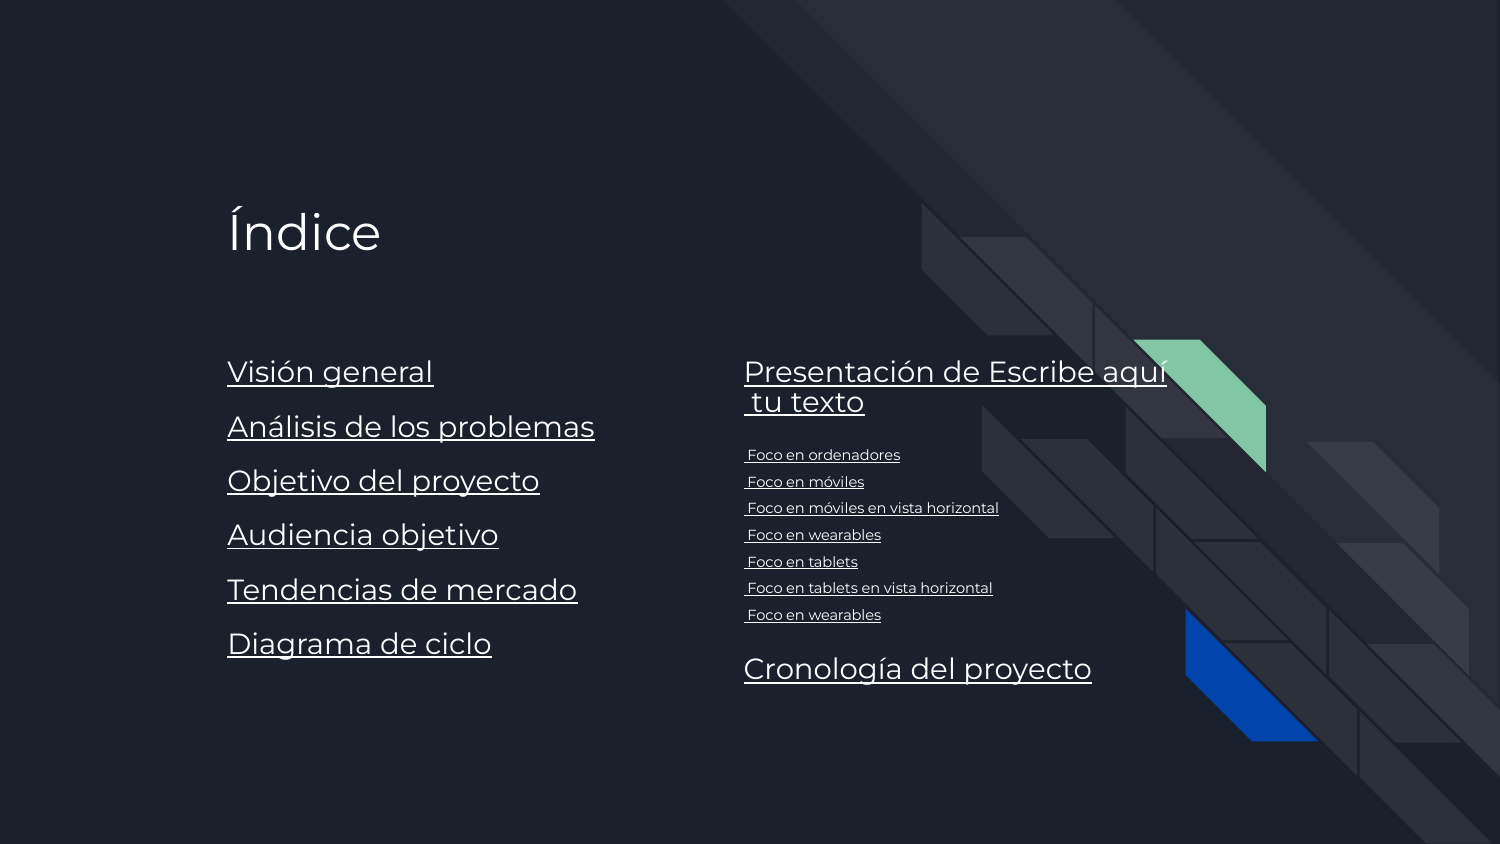

Índice
Presentación de Escribe aquí tu texto
 Foco en ordenadores
 Foco en móviles
 Foco en móviles en vista horizontal
 Foco en wearables
 Foco en tablets
 Foco en tablets en vista horizontal
 Foco en wearables
Cronología del proyecto
Visión general
Análisis de los problemas
Objetivo del proyecto
Audiencia objetivo
Tendencias de mercado
Diagrama de ciclo